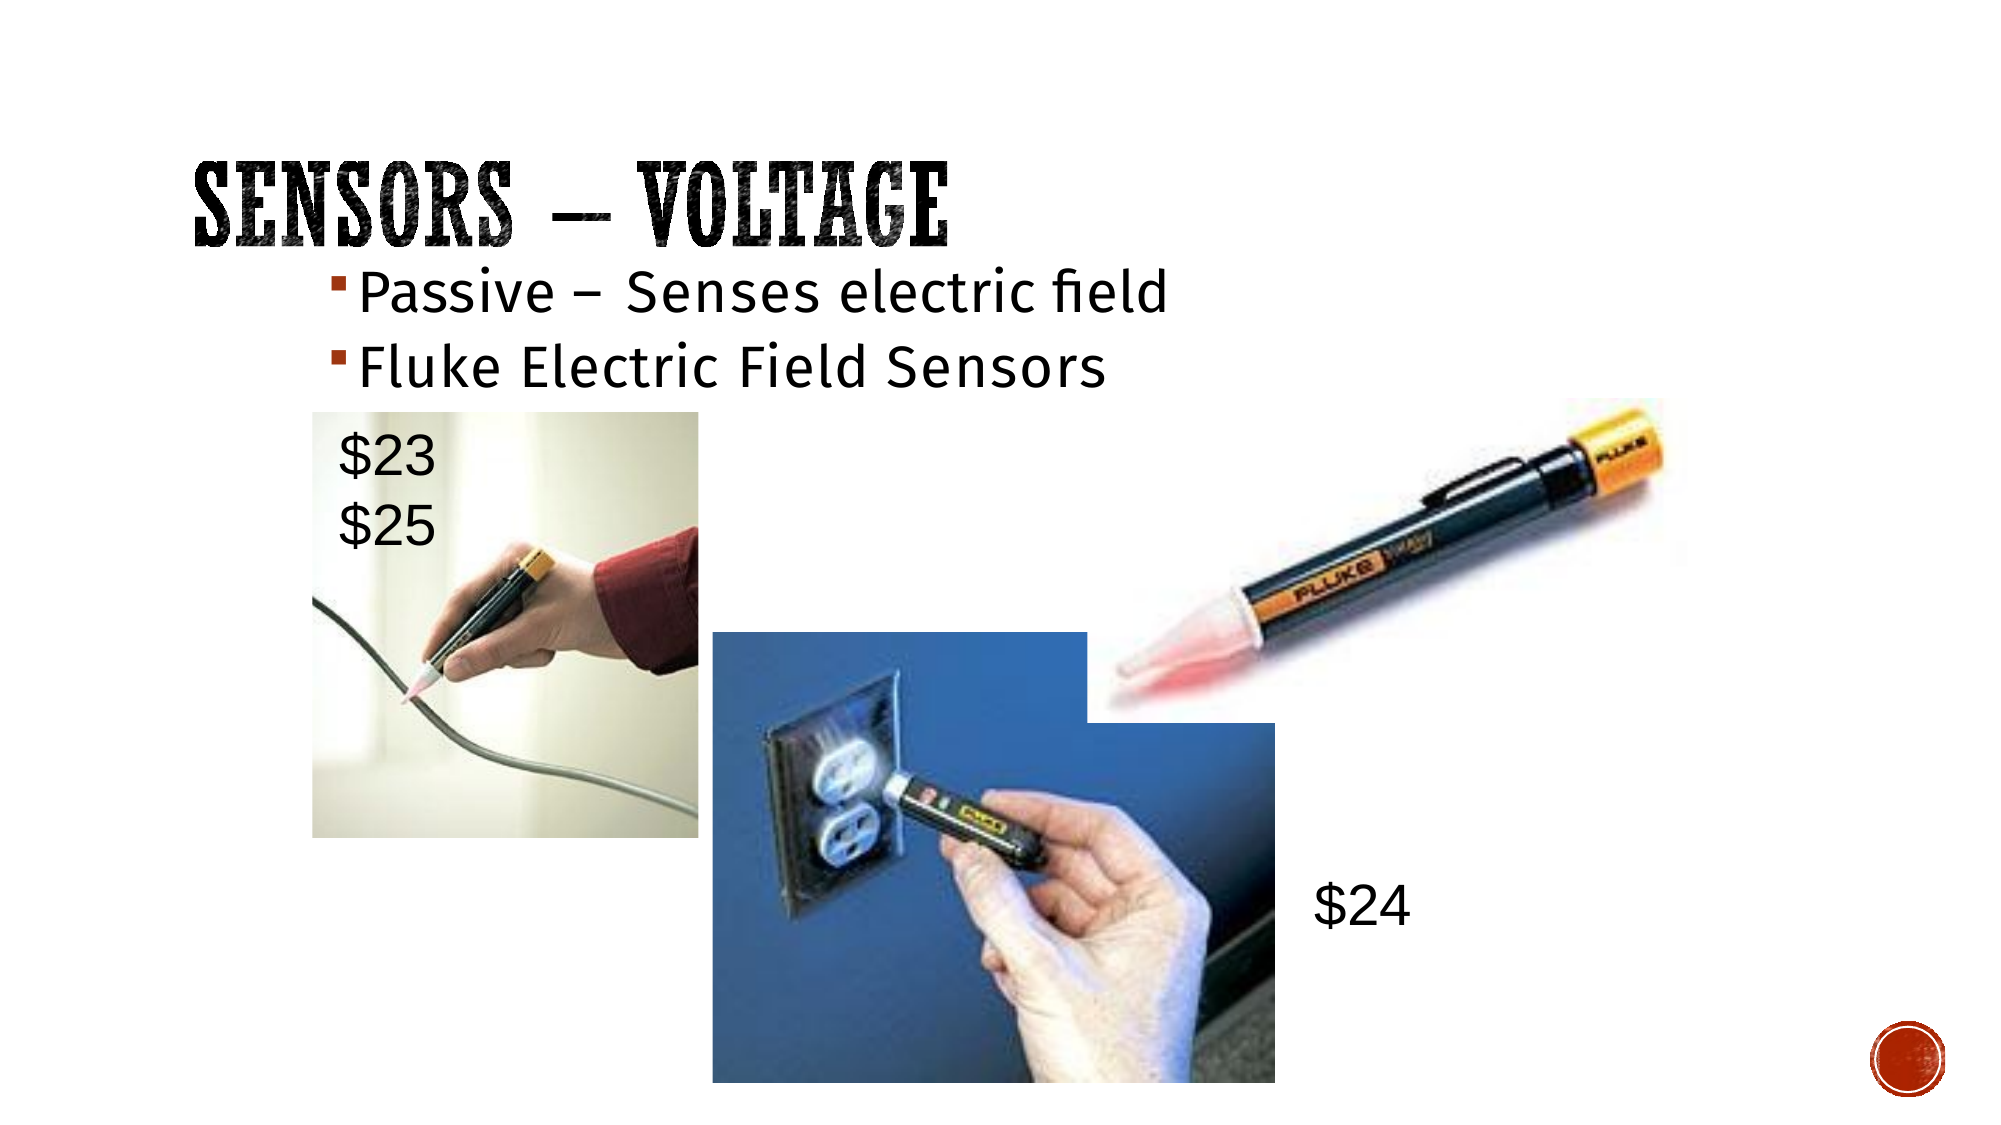

Passive – Senses electric field
Fluke Electric Field Sensors
$23	$25

$24